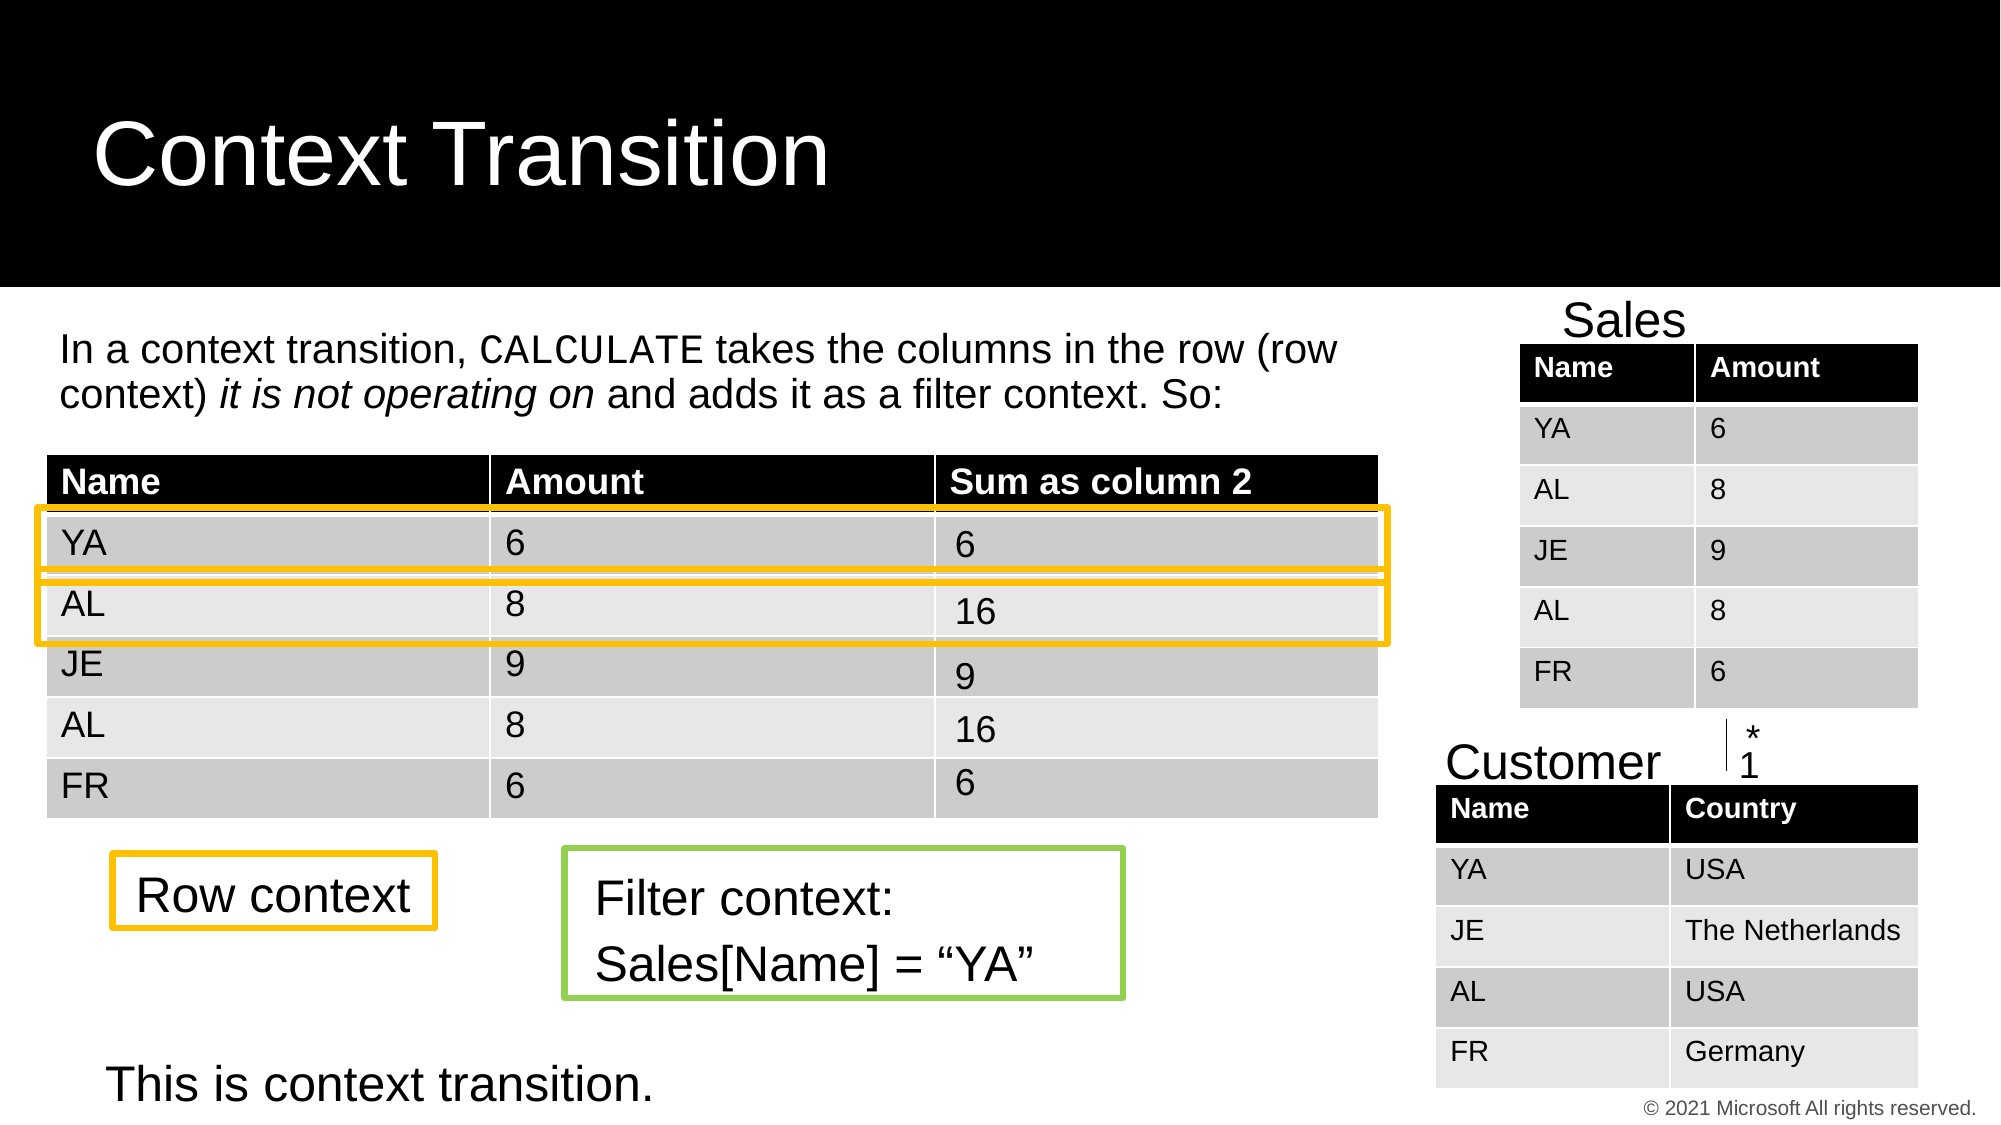

Context Transition

Sales
In a context transition, CALCULATE takes the columns in the row (row context) it is not operating on and adds it as a filter context. So:

| Name | Amount |
| --- | --- |
| YA | 6 |
| AL | 8 |
| JE | 9 |
| AL | 8 |
| FR | 6 |
| Name | Amount | Sum as column 2 |
| --- | --- | --- |
| YA | 6 |  |
| AL | 8 |  |
| JE | 9 |  |
| AL | 8 |  |
| FR | 6 |  |
6

16

9
16
6
*
Customer
1
| Name | Country |
| --- | --- |
| YA | USA |
| JE | The Netherlands |
| AL | USA |
| FR | Germany |
Row context
Filter context:
Sales[Name] = “YA”

This is context transition.
© 2021 Microsoft All rights reserved.